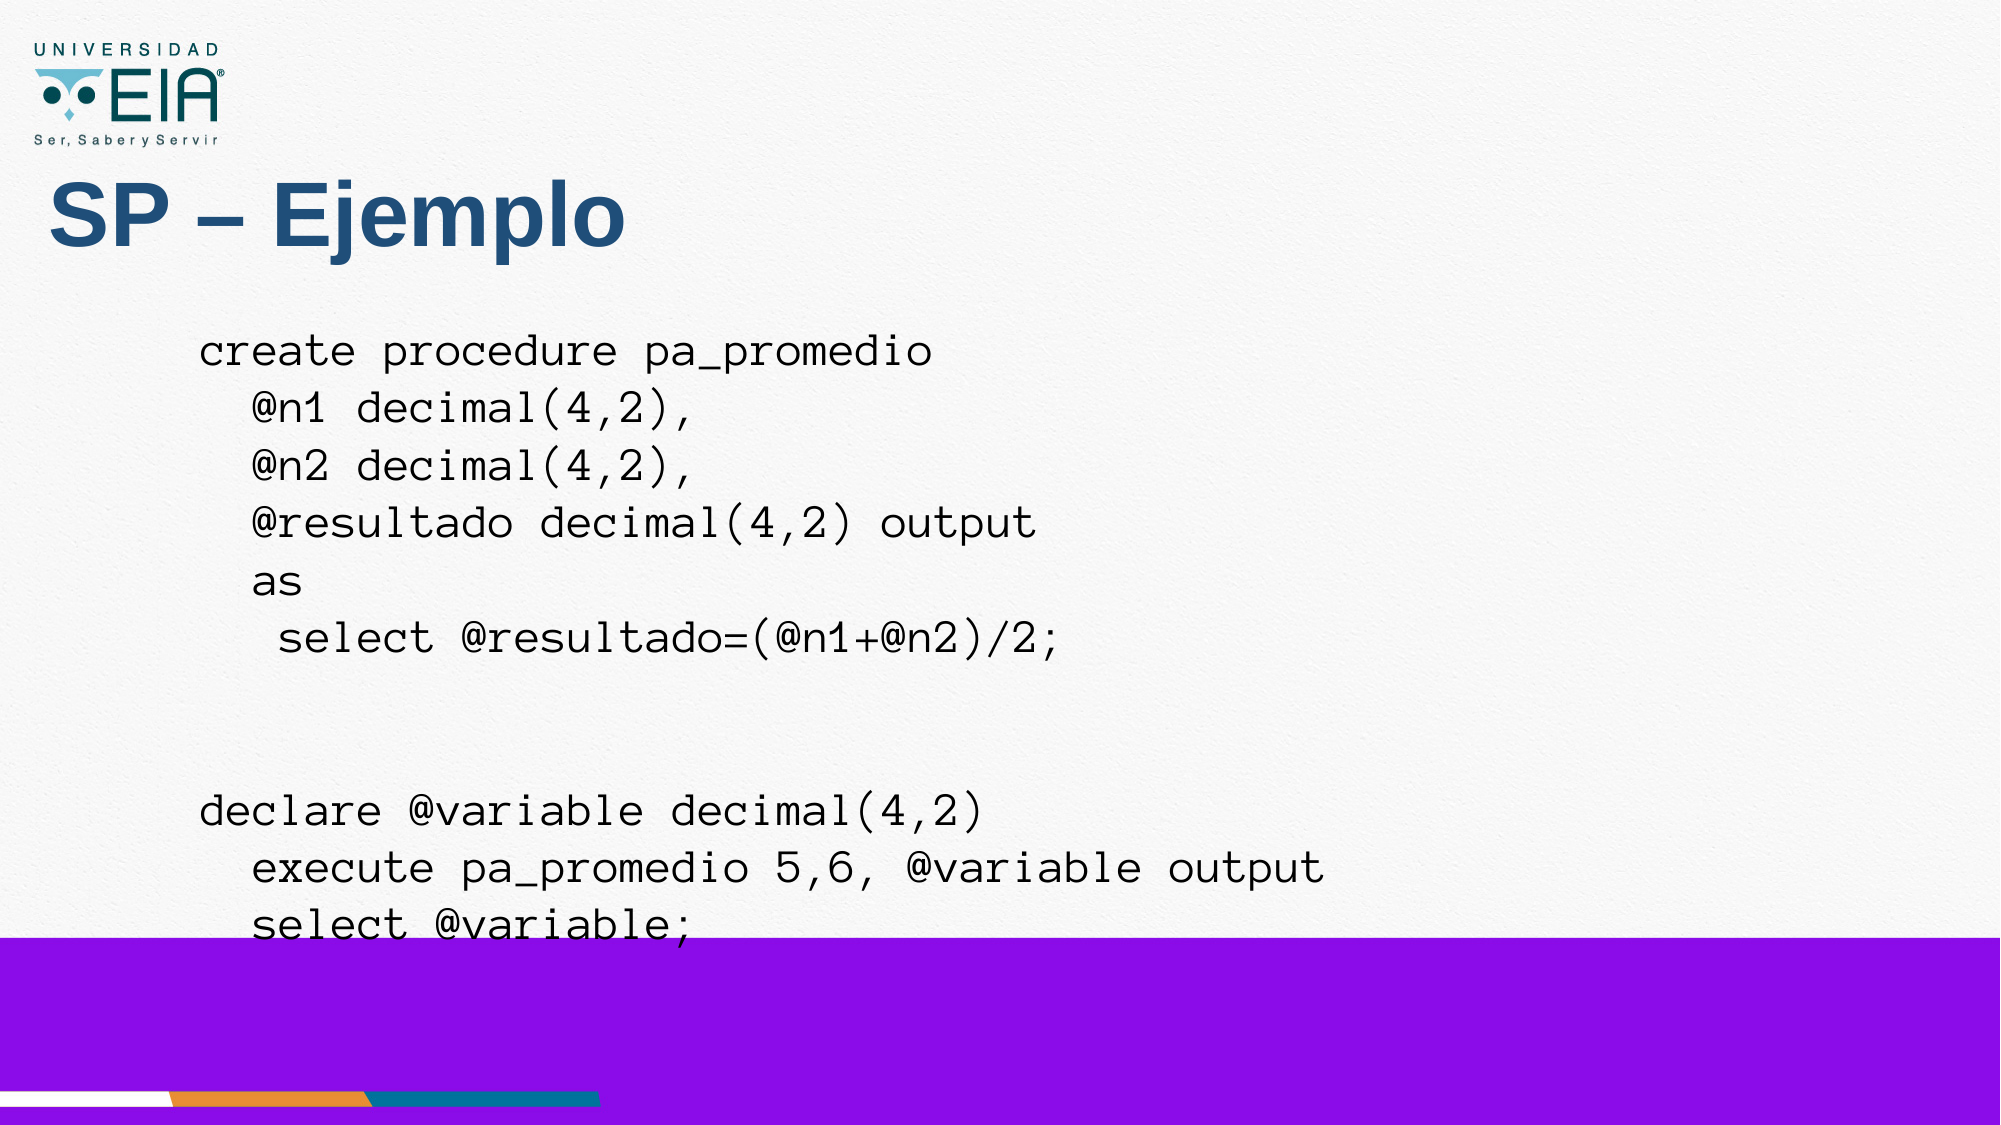

# SP – Ejemplo
create procedure pa_promedio
  @n1 decimal(4,2),
  @n2 decimal(4,2),
  @resultado decimal(4,2) output
  as
   select @resultado=(@n1+@n2)/2;

declare @variable decimal(4,2)
  execute pa_promedio 5,6, @variable output
  select @variable;